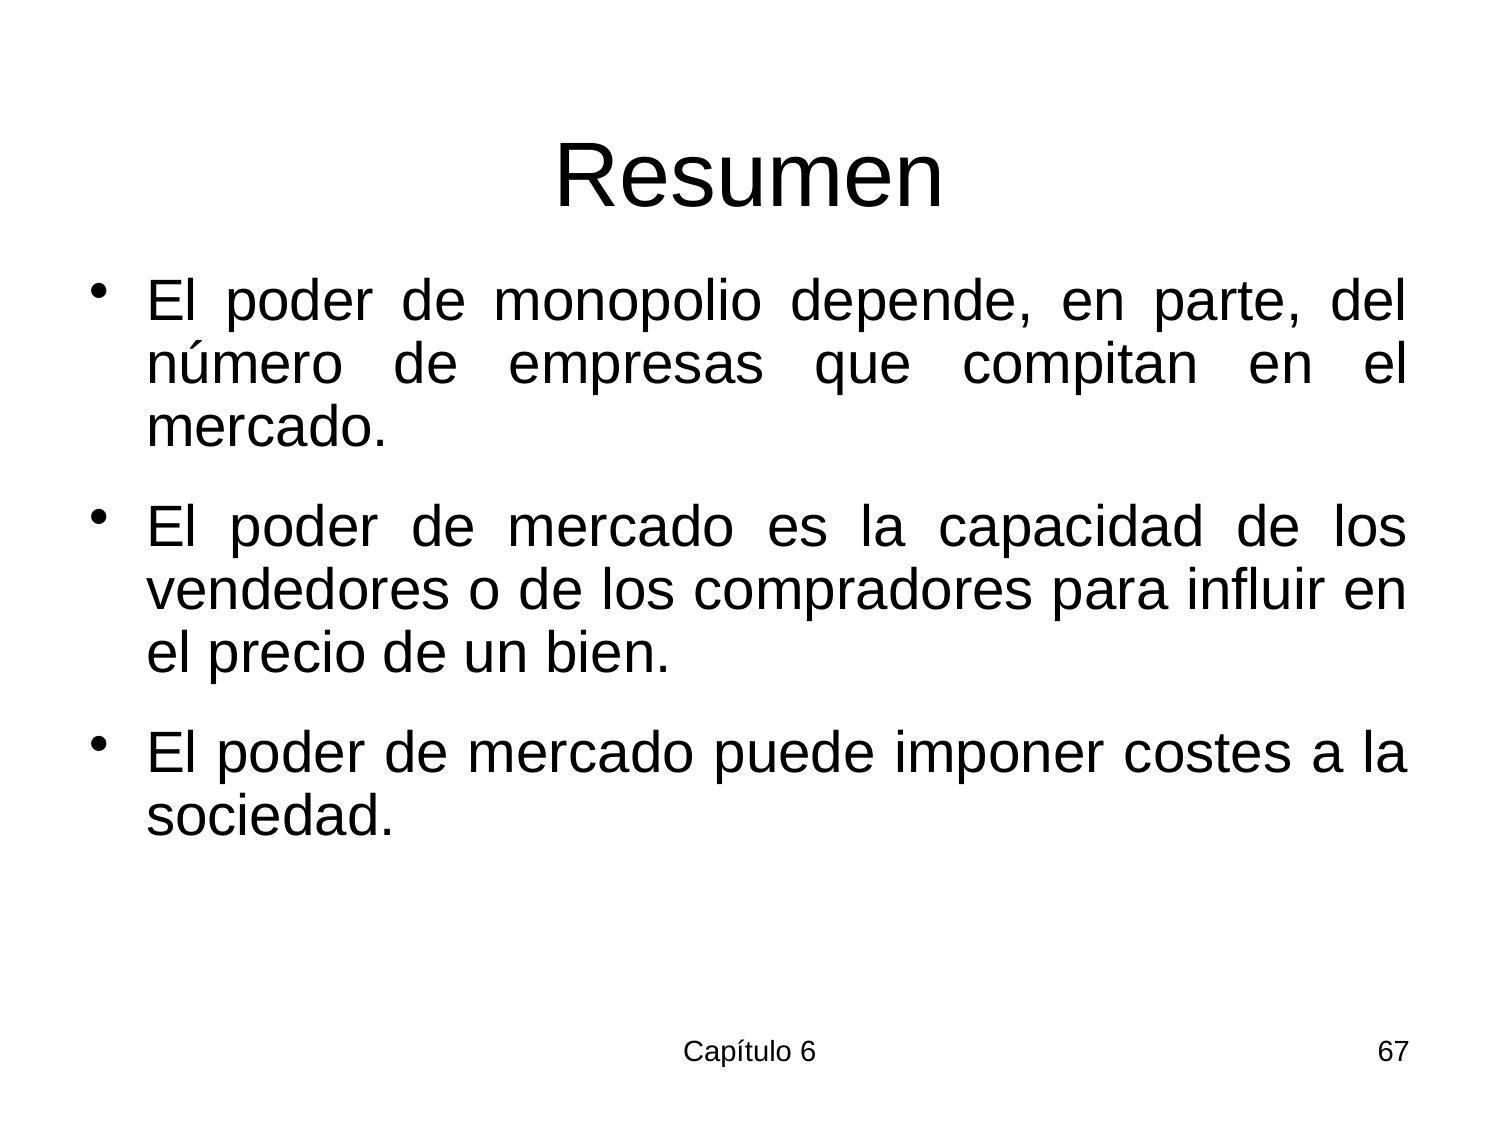

# Resumen
El poder de monopolio depende, en parte, del número de empresas que compitan en el mercado.
El poder de mercado es la capacidad de los vendedores o de los compradores para influir en el precio de un bien.
El poder de mercado puede imponer costes a la sociedad.

Capítulo 6
67